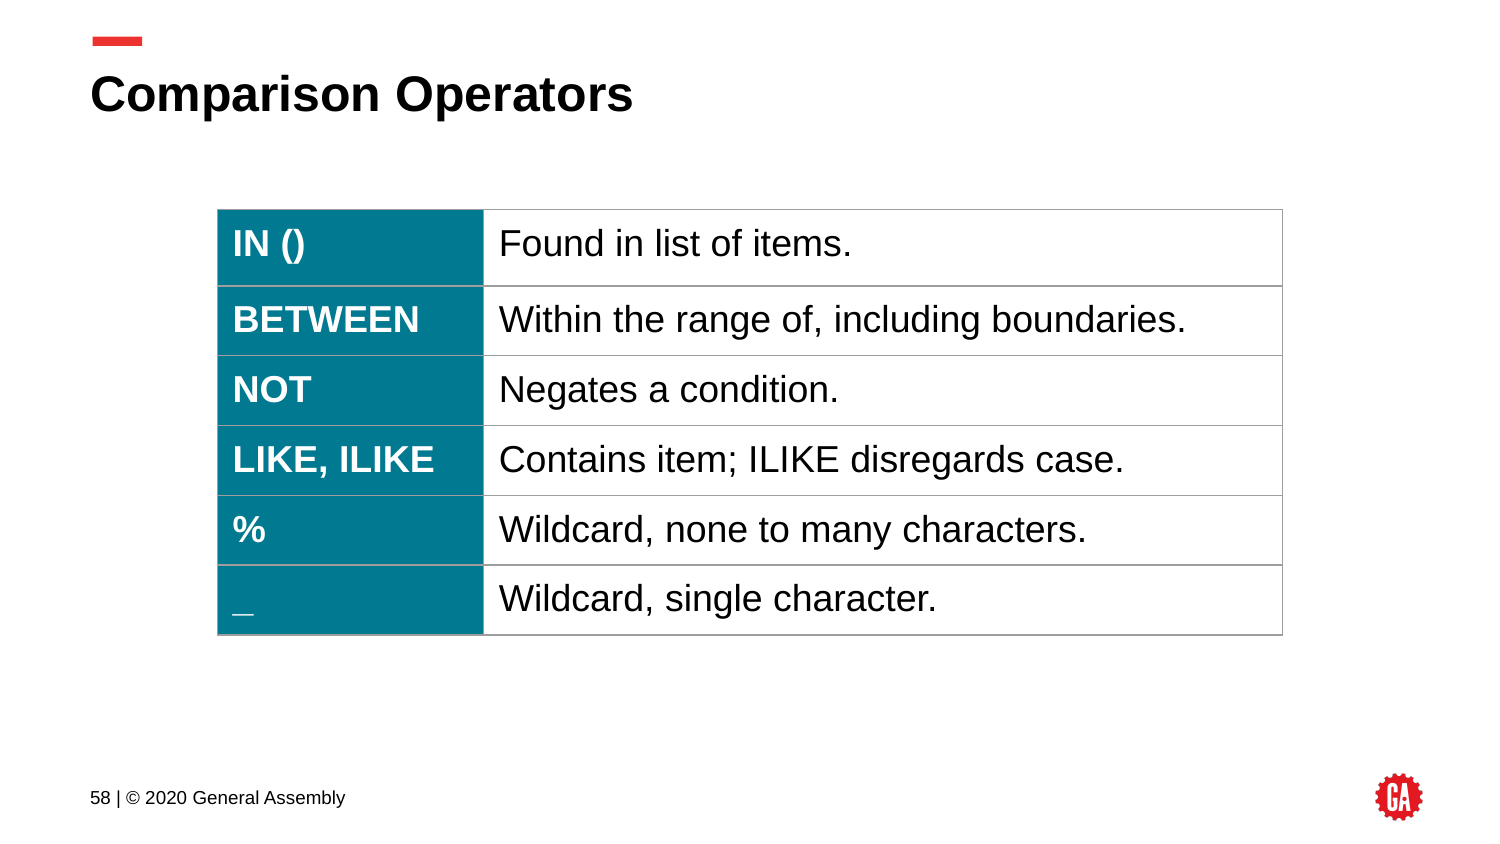

# Comparison Operators

| IN () | Found in list of items. |
| --- | --- |
| BETWEEN | Within the range of, including boundaries. |
| NOT | Negates a condition. |
| LIKE, ILIKE | Contains item; ILIKE disregards case. |
| % | Wildcard, none to many characters. |
| \_ | Wildcard, single character. |
58 | © 2020 General Assembly